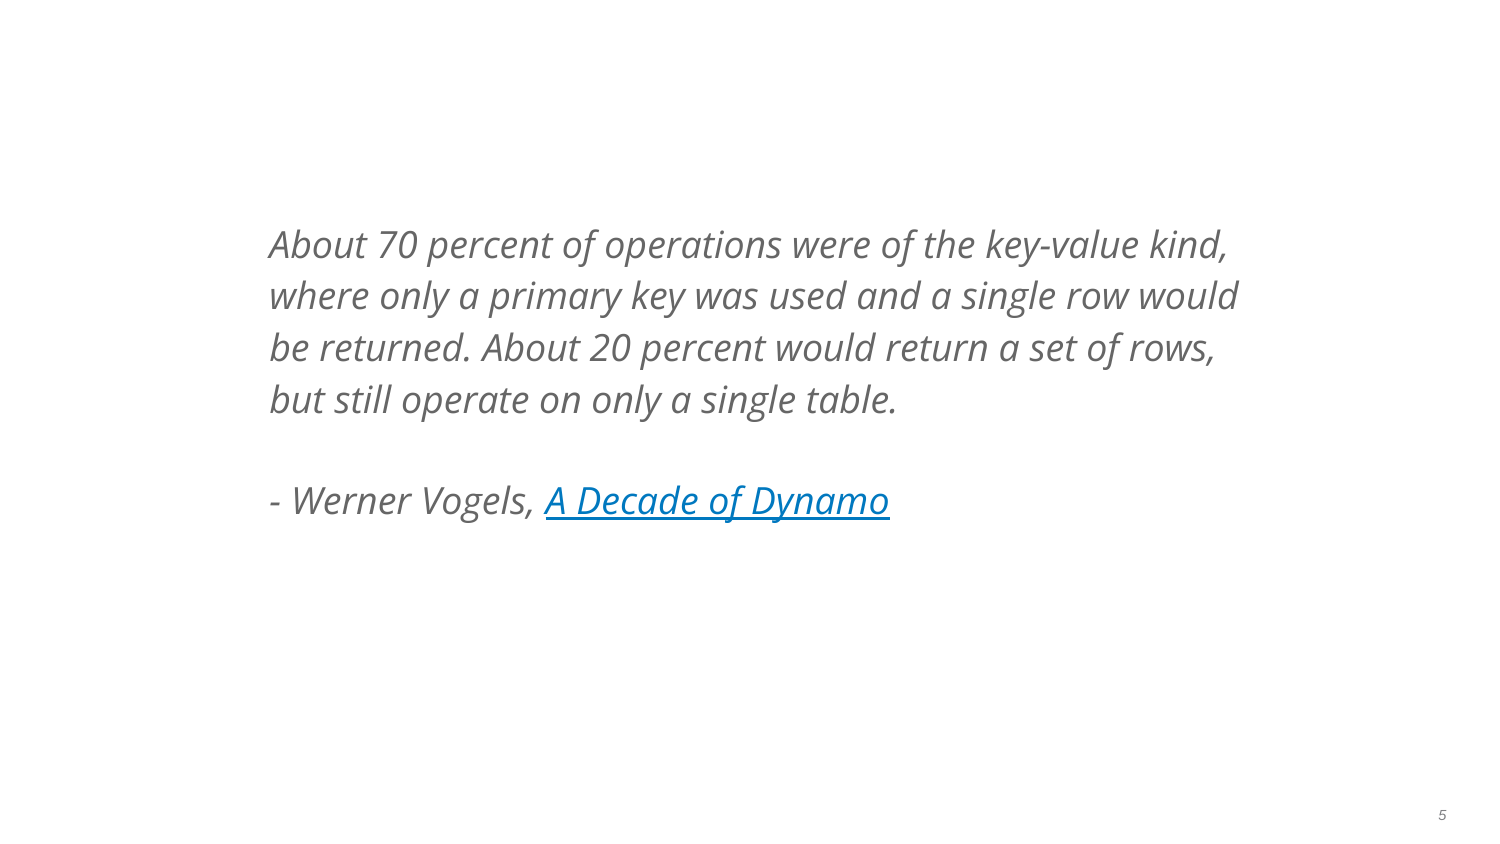

About 70 percent of operations were of the key-value kind, where only a primary key was used and a single row would be returned. About 20 percent would return a set of rows, but still operate on only a single table.
- Werner Vogels, A Decade of Dynamo

5